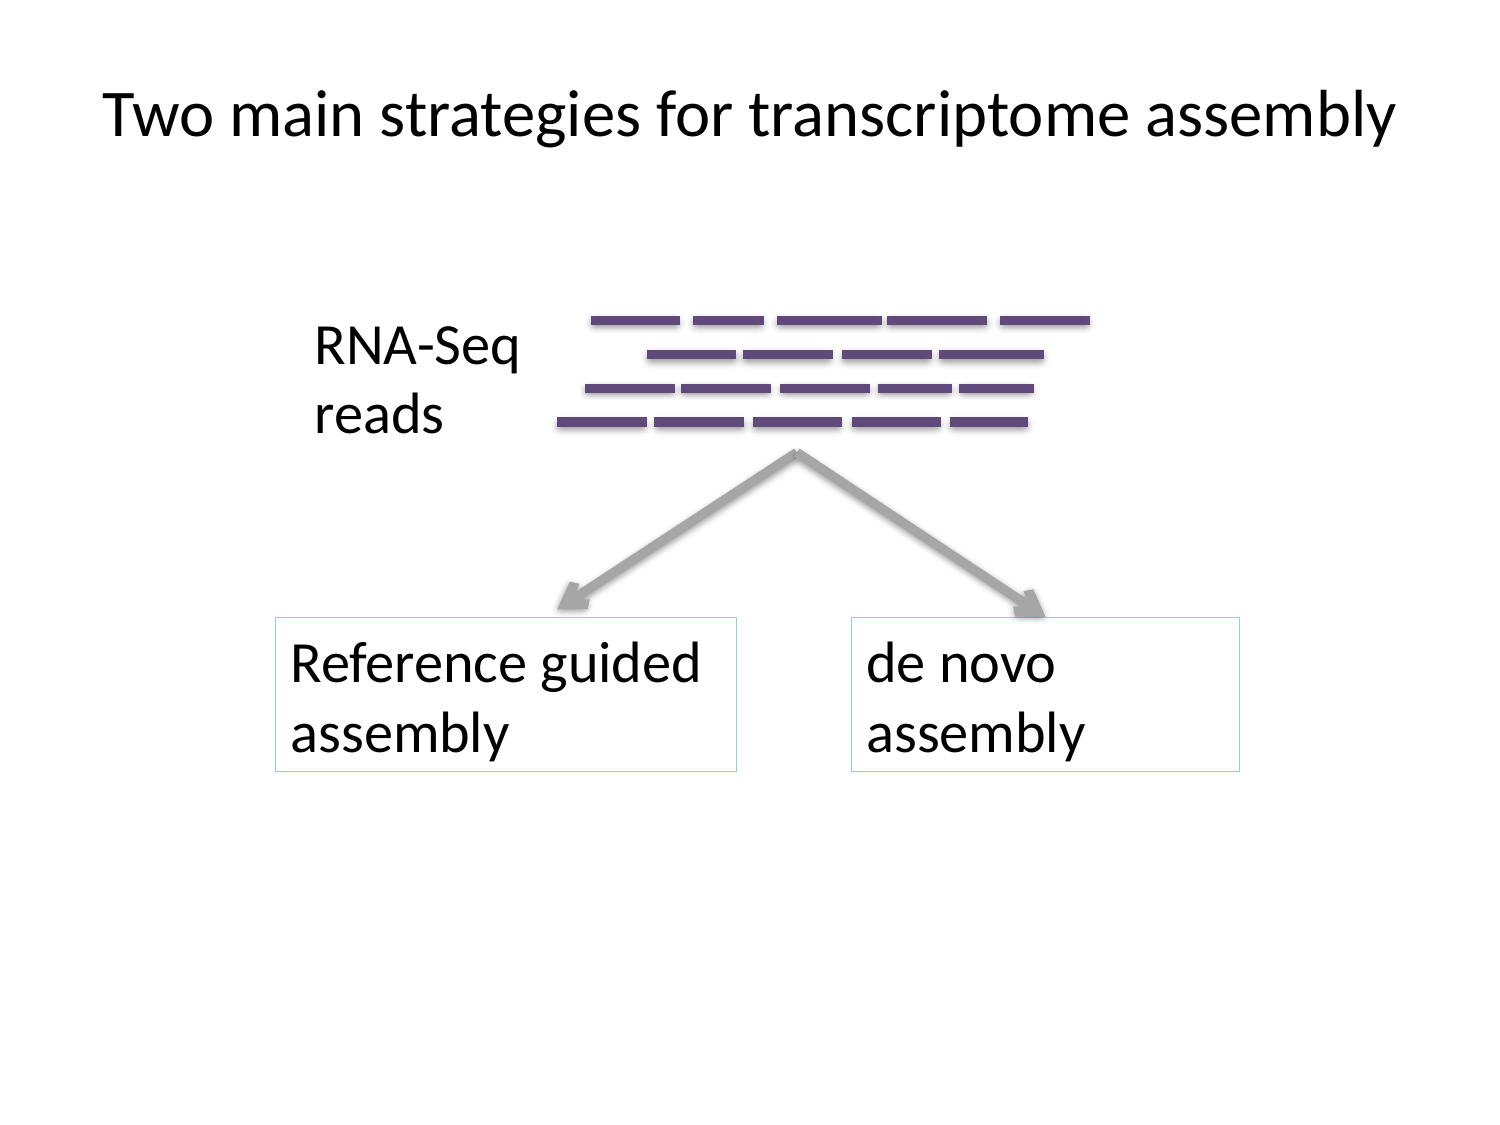

# Two main strategies for transcriptome assembly
RNA-Seq
reads
Reference guided
assembly
de novo assembly